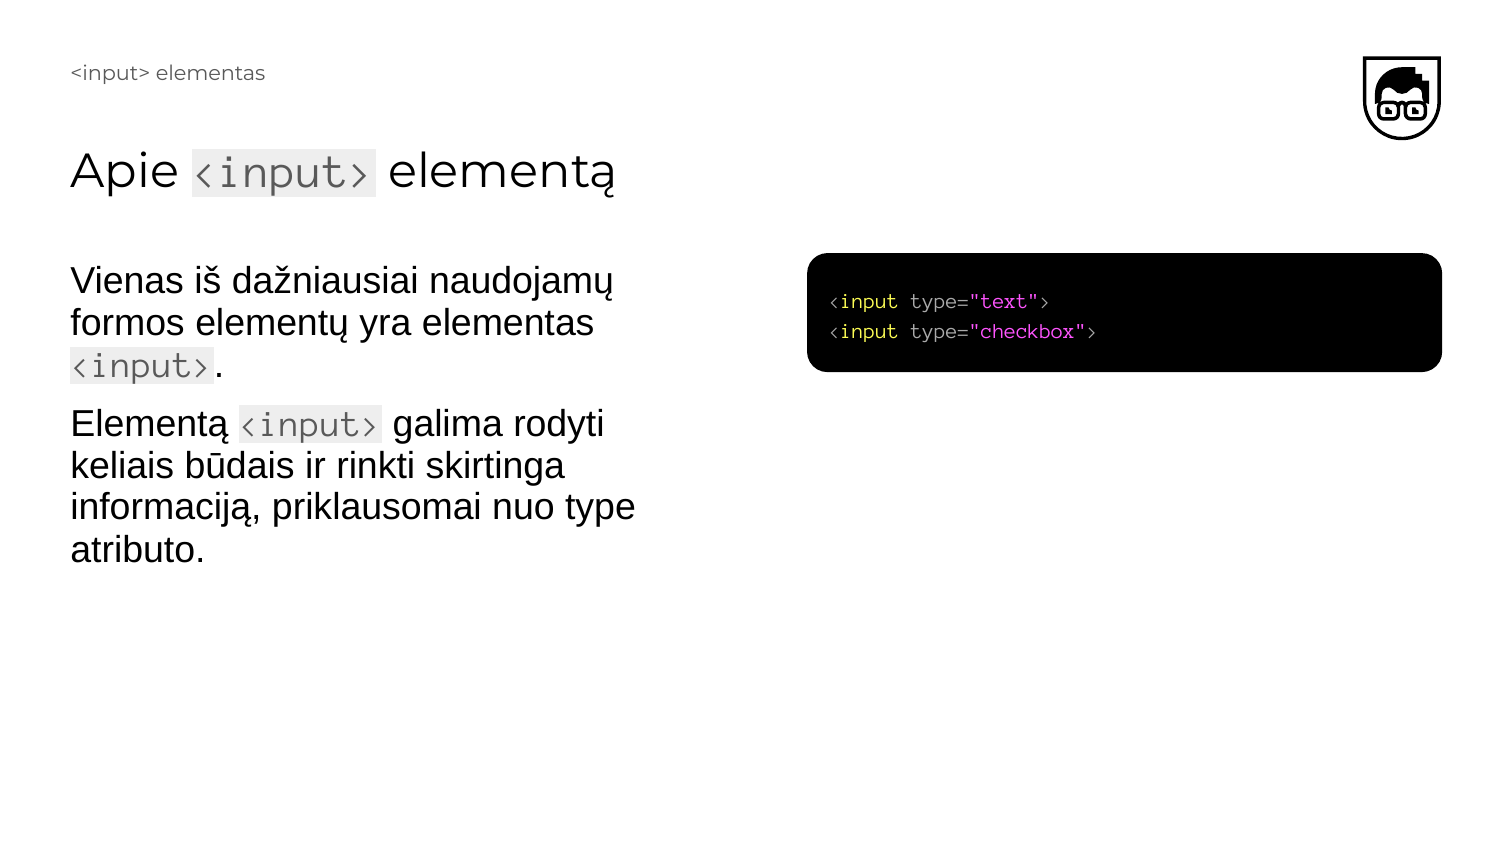

<input> elementas
# Apie <input> elementą
Vienas iš dažniausiai naudojamų formos elementų yra elementas <input>.
Elementą <input> galima rodyti keliais būdais ir rinkti skirtinga informaciją, priklausomai nuo type atributo.
<input type="text">
<input type="checkbox">